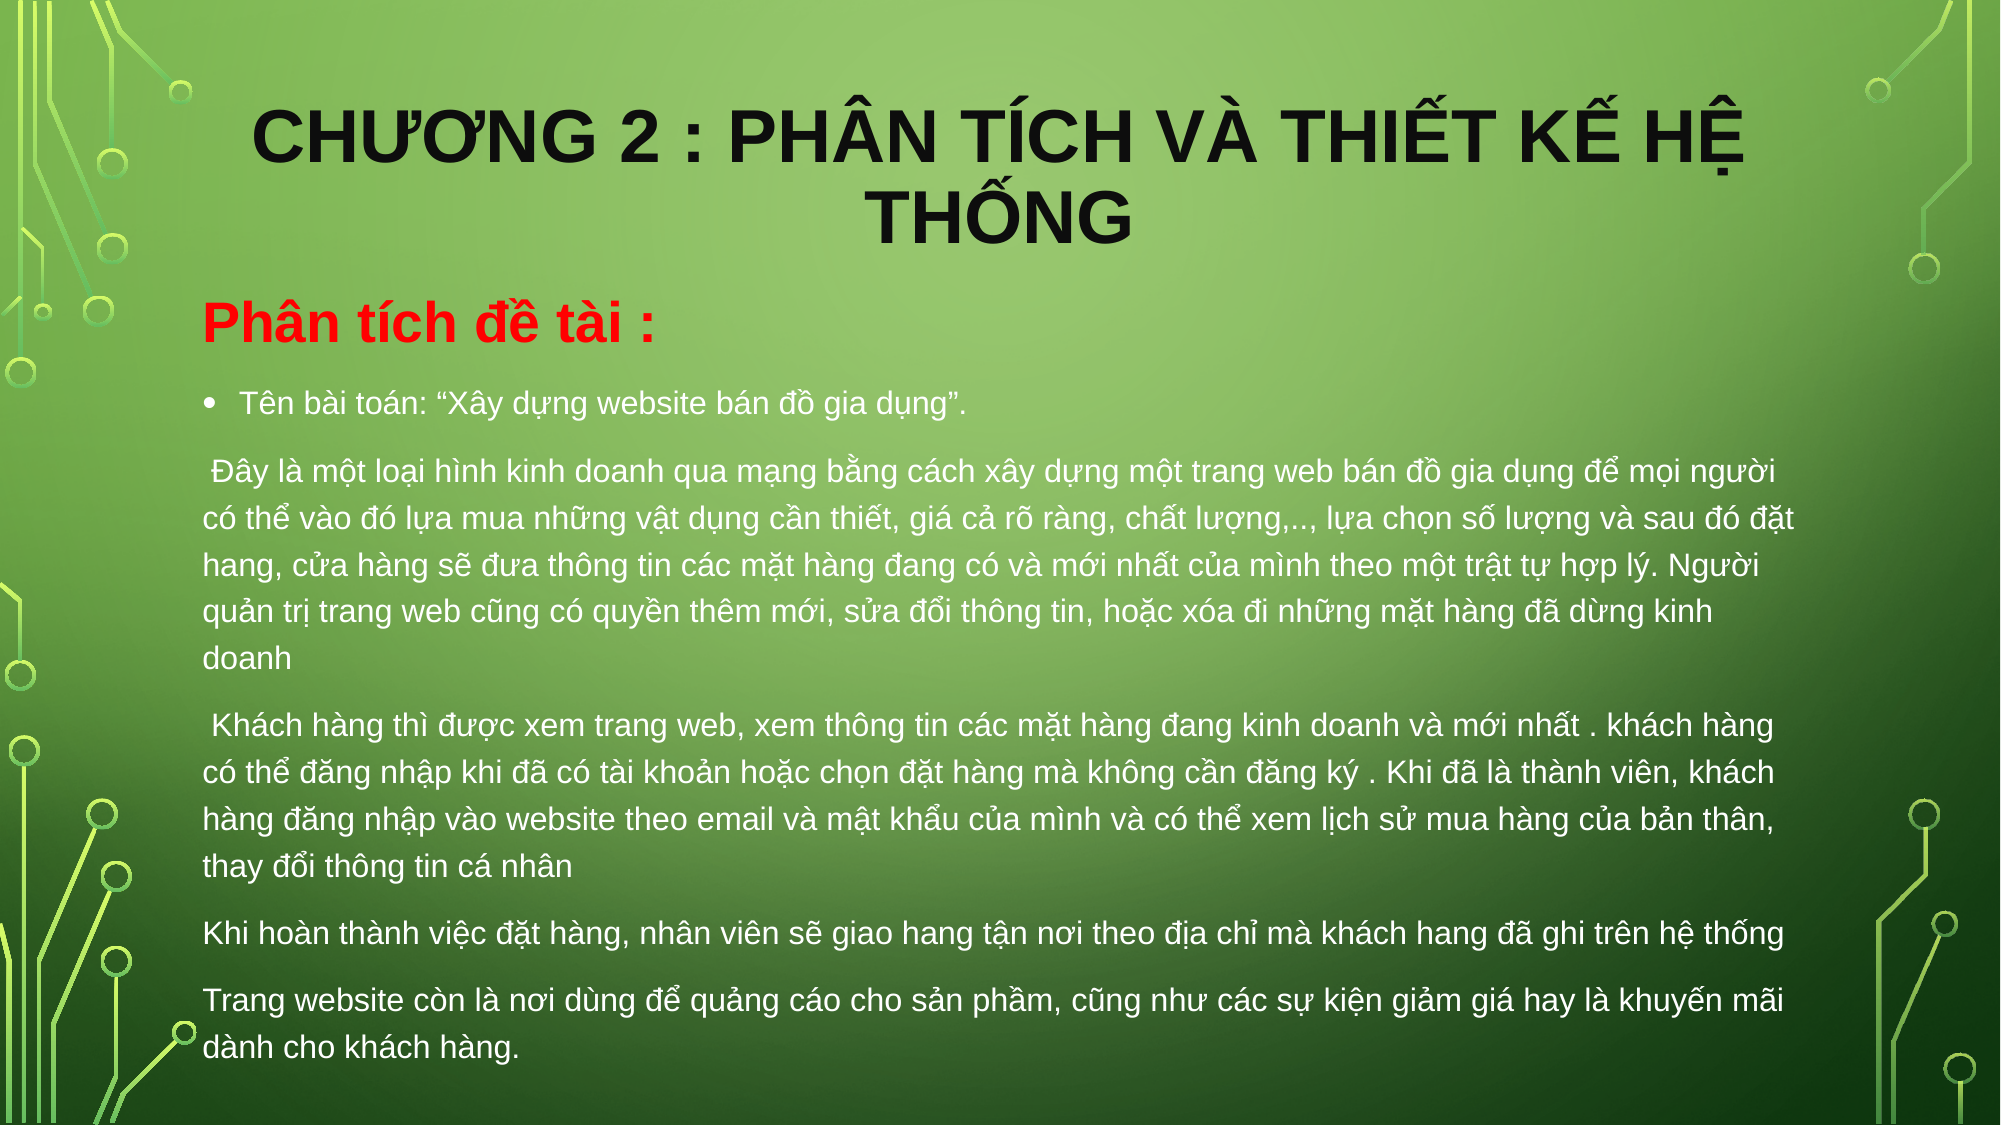

# Chương 2 : phân tích và thiết kế hệ thống
Phân tích đề tài :
Tên bài toán: “Xây dựng website bán đồ gia dụng”.
 Đây là một loại hình kinh doanh qua mạng bằng cách xây dựng một trang web bán đồ gia dụng để mọi người có thể vào đó lựa mua những vật dụng cần thiết, giá cả rõ ràng, chất lượng,.., lựa chọn số lượng và sau đó đặt hang, cửa hàng sẽ đưa thông tin các mặt hàng đang có và mới nhất của mình theo một trật tự hợp lý. Người quản trị trang web cũng có quyền thêm mới, sửa đổi thông tin, hoặc xóa đi những mặt hàng đã dừng kinh doanh
 Khách hàng thì được xem trang web, xem thông tin các mặt hàng đang kinh doanh và mới nhất . khách hàng có thể đăng nhập khi đã có tài khoản hoặc chọn đặt hàng mà không cần đăng ký . Khi đã là thành viên, khách hàng đăng nhập vào website theo email và mật khẩu của mình và có thể xem lịch sử mua hàng của bản thân, thay đổi thông tin cá nhân
Khi hoàn thành việc đặt hàng, nhân viên sẽ giao hang tận nơi theo địa chỉ mà khách hang đã ghi trên hệ thống
Trang website còn là nơi dùng để quảng cáo cho sản phầm, cũng như các sự kiện giảm giá hay là khuyến mãi dành cho khách hàng.